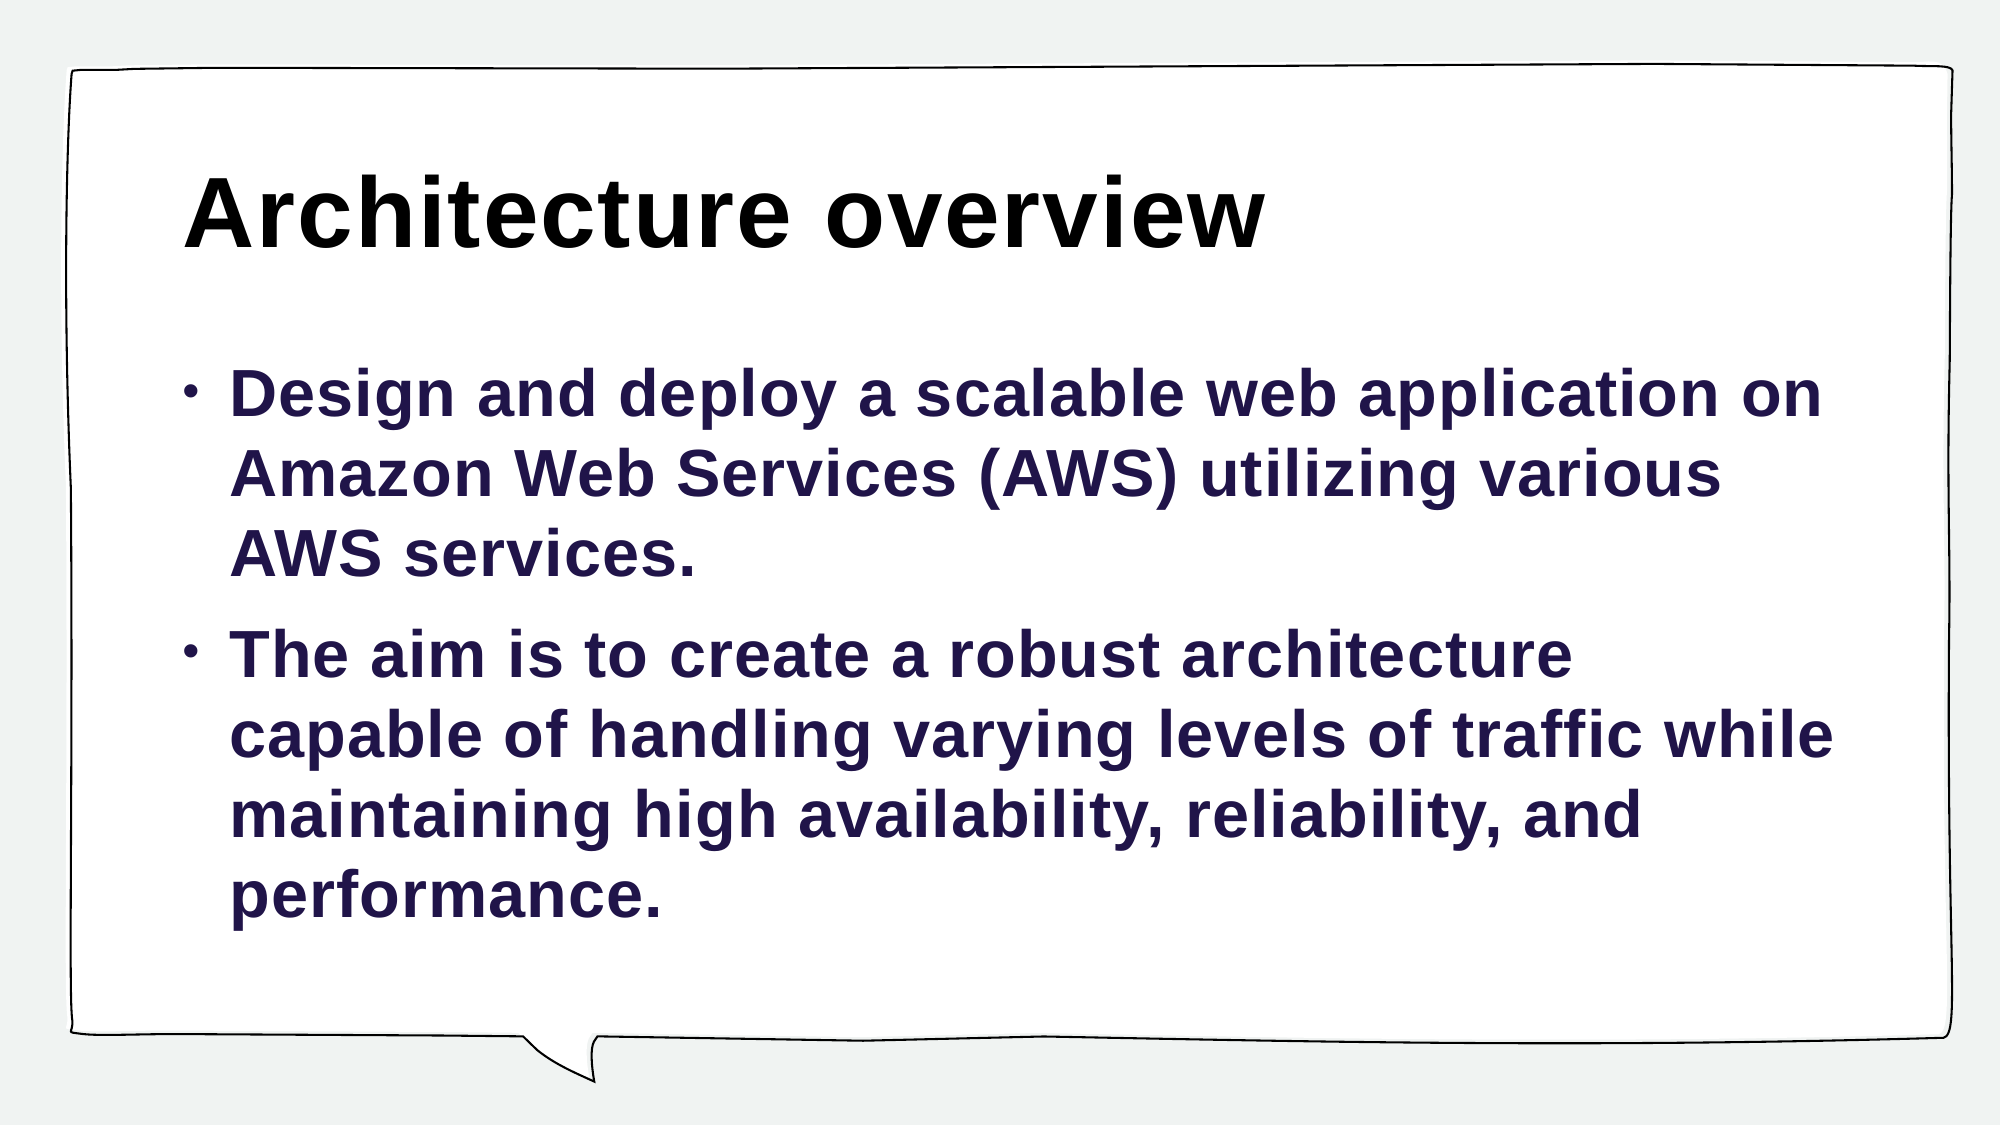

# Architecture overview
Design and deploy a scalable web application on Amazon Web Services (AWS) utilizing various AWS services.
The aim is to create a robust architecture capable of handling varying levels of traffic while maintaining high availability, reliability, and performance.